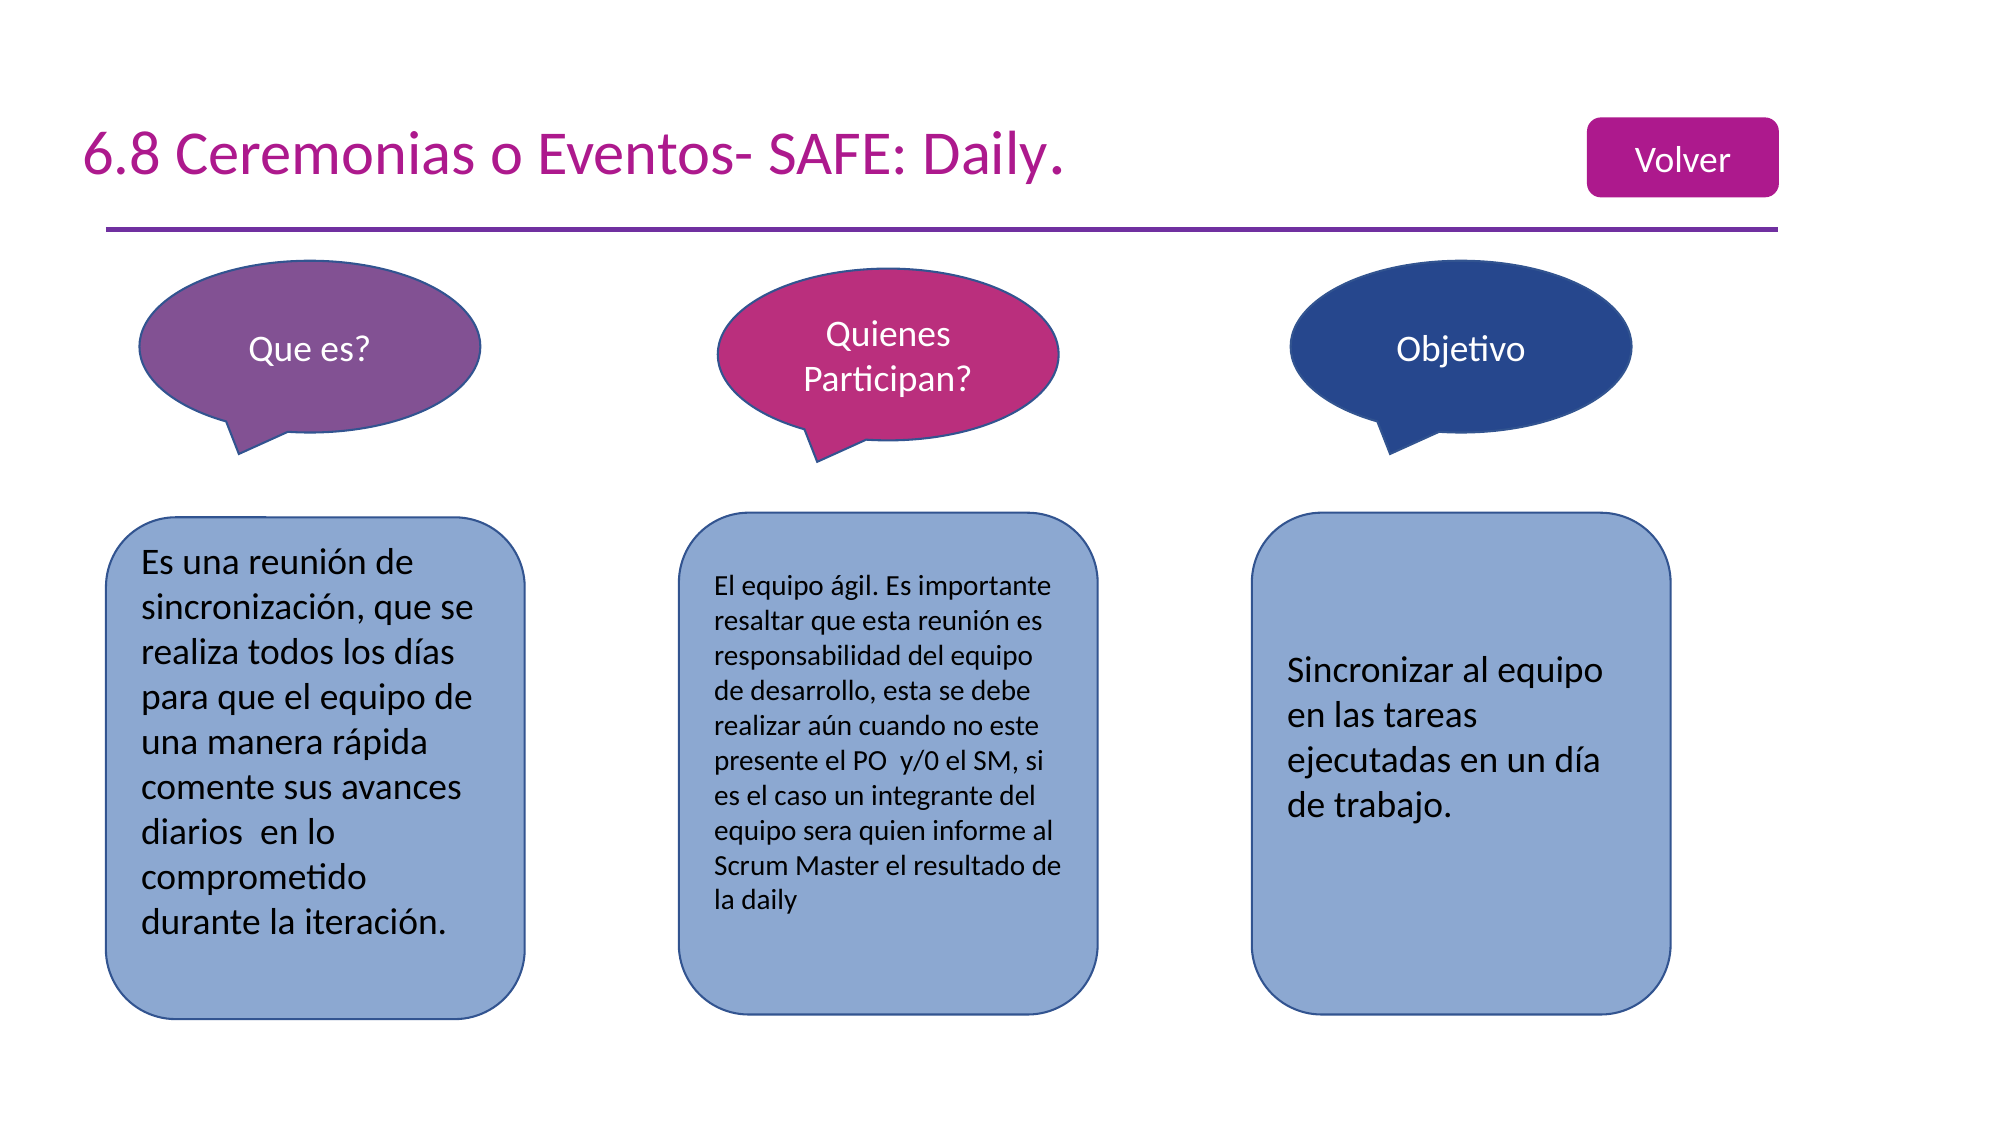

#
6.8 Ceremonias o Eventos- SAFE: Daily.

Volver
Que es?
Objetivo
Quienes Participan?
El equipo ágil. Es importante resaltar que esta reunión es responsabilidad del equipo de desarrollo, esta se debe realizar aún cuando no este presente el PO  y/0 el SM, si es el caso un integrante del equipo sera quien informe al Scrum Master el resultado de la daily

Sincronizar al equipo en las tareas ejecutadas en un día de trabajo.

Es una reunión de sincronización, que se realiza todos los días para que el equipo de una manera rápida comente sus avances diarios  en lo comprometido durante la iteración.